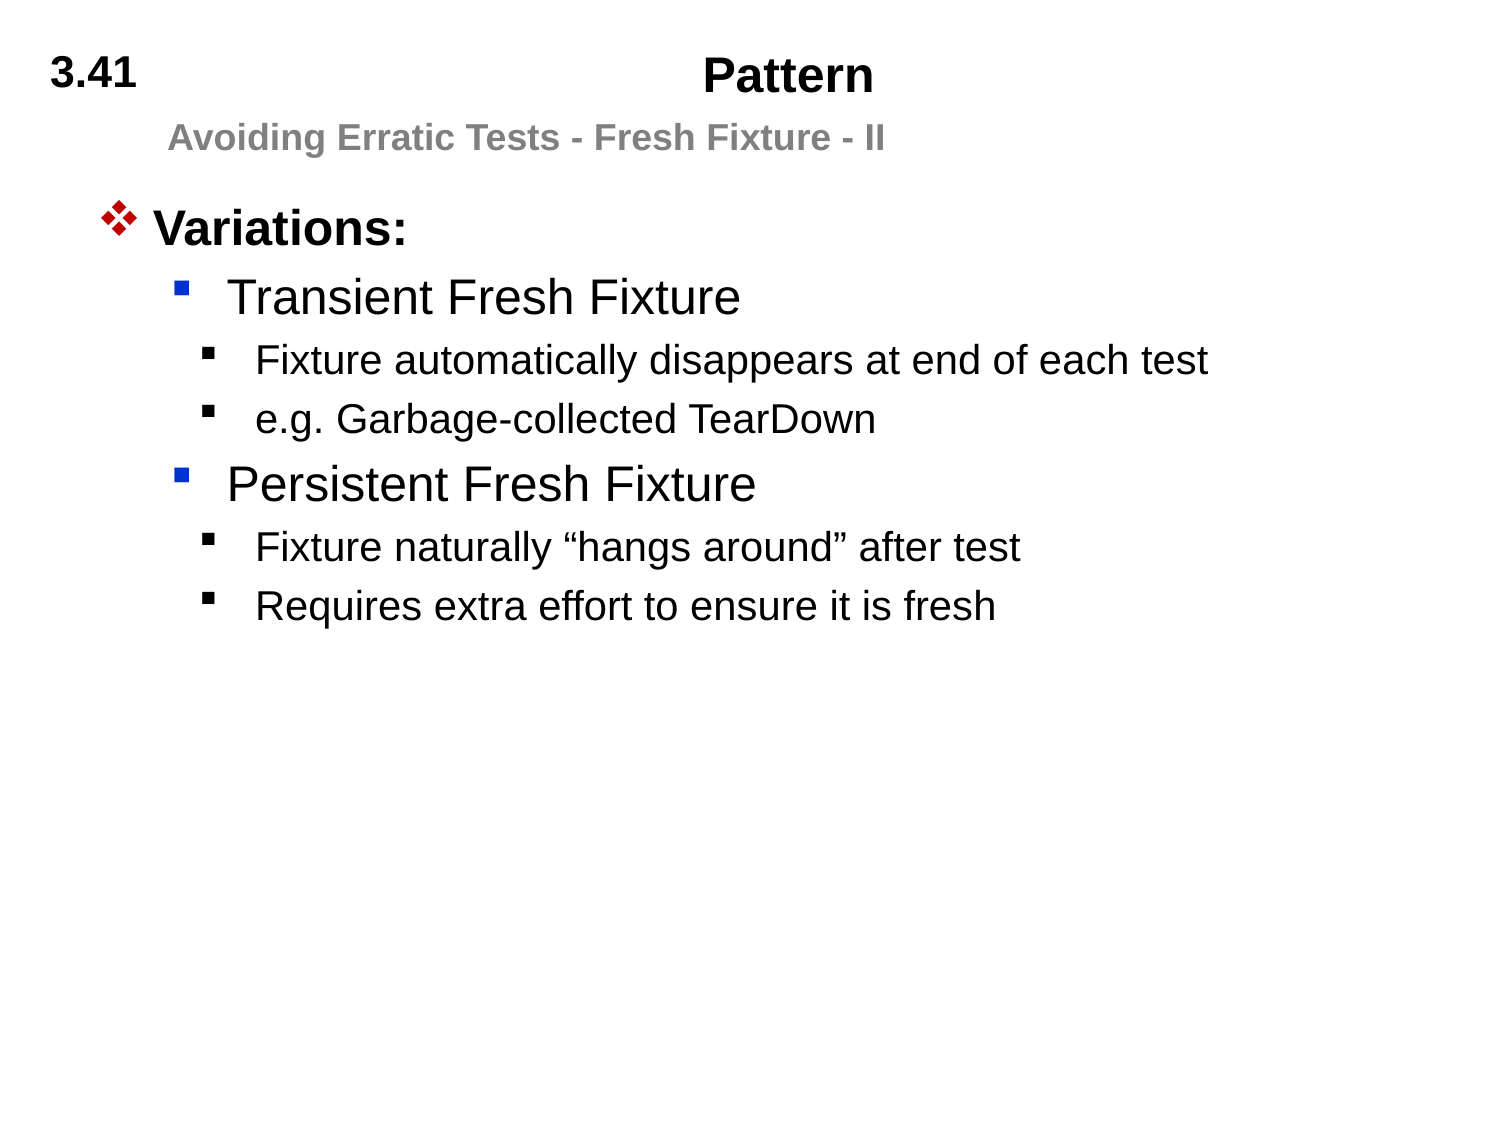

3.41
# Pattern
Avoiding Erratic Tests - Fresh Fixture - II
Variations:
Transient Fresh Fixture
Fixture automatically disappears at end of each test
e.g. Garbage-collected TearDown
Persistent Fresh Fixture
Fixture naturally “hangs around” after test
Requires extra effort to ensure it is fresh